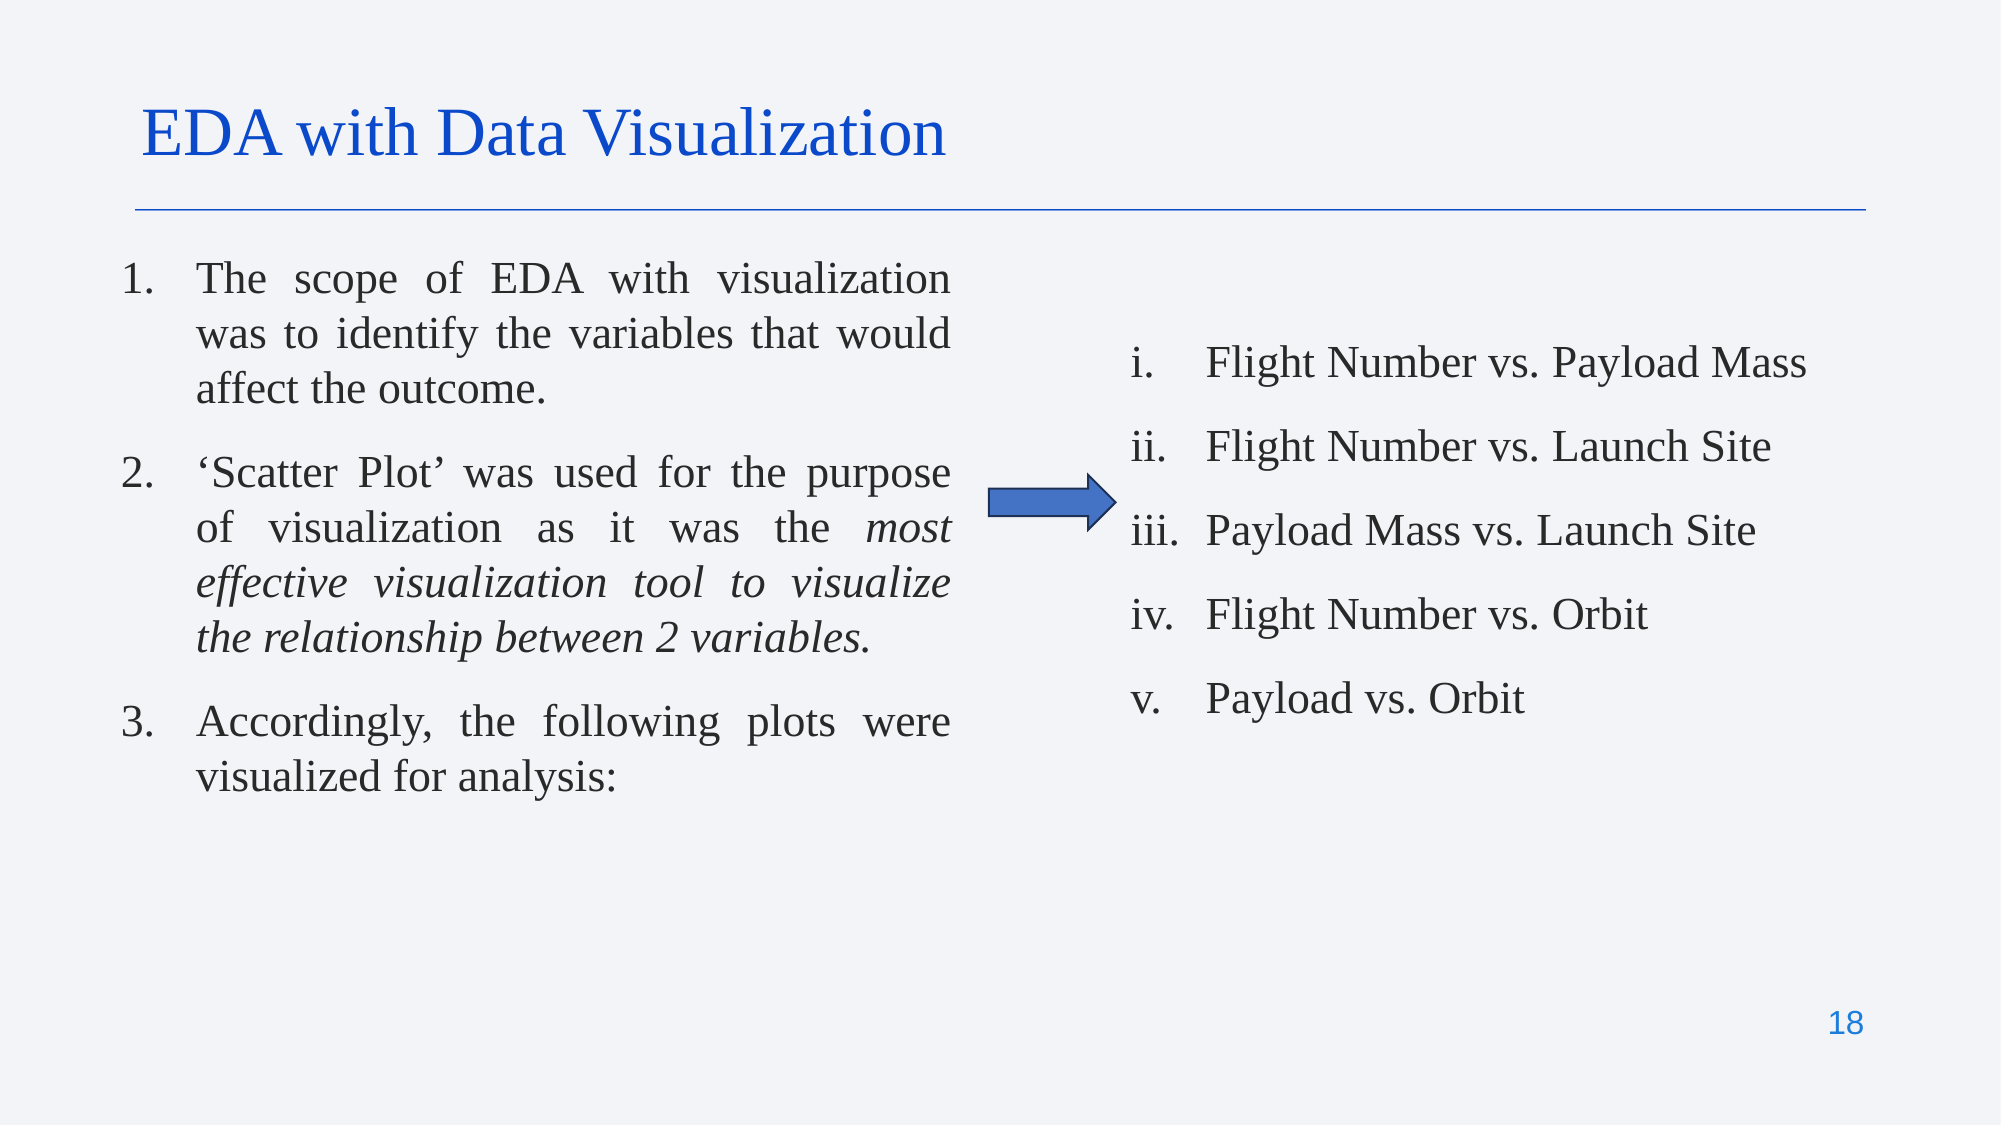

EDA with Data Visualization
The scope of EDA with visualization was to identify the variables that would affect the outcome.
‘Scatter Plot’ was used for the purpose of visualization as it was the most effective visualization tool to visualize the relationship between 2 variables.
Accordingly, the following plots were visualized for analysis:

Flight Number vs. Payload Mass
Flight Number vs. Launch Site
Payload Mass vs. Launch Site
Flight Number vs. Orbit
Payload vs. Orbit

18